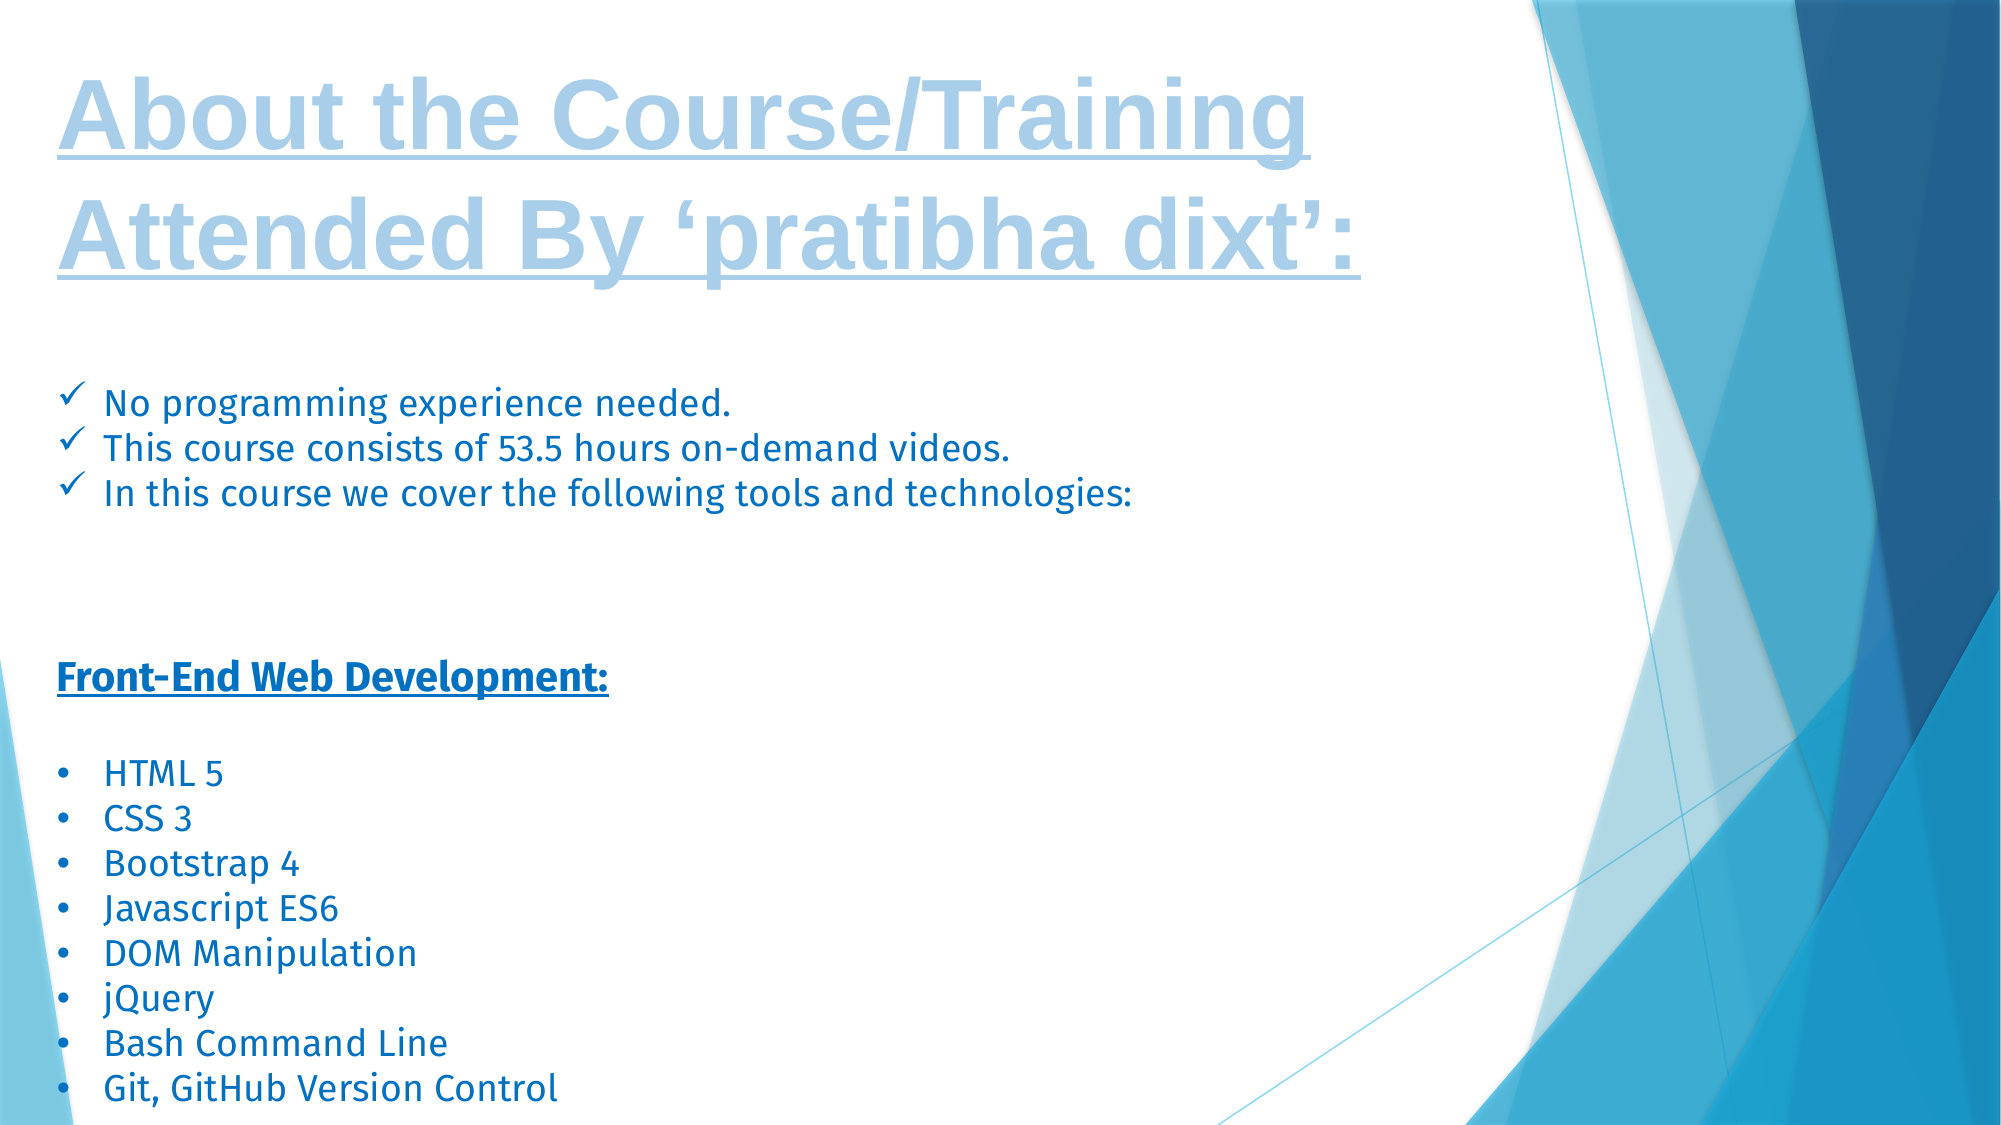

About the Course/Training Attended By ‘pratibha dixt’:

No programming experience needed.
This course consists of 53.5 hours on-demand videos.
In this course we cover the following tools and technologies:

Front-End Web Development:

HTML 5
CSS 3
Bootstrap 4
Javascript ES6
DOM Manipulation
jQuery
Bash Command Line
Git, GitHub Version Control